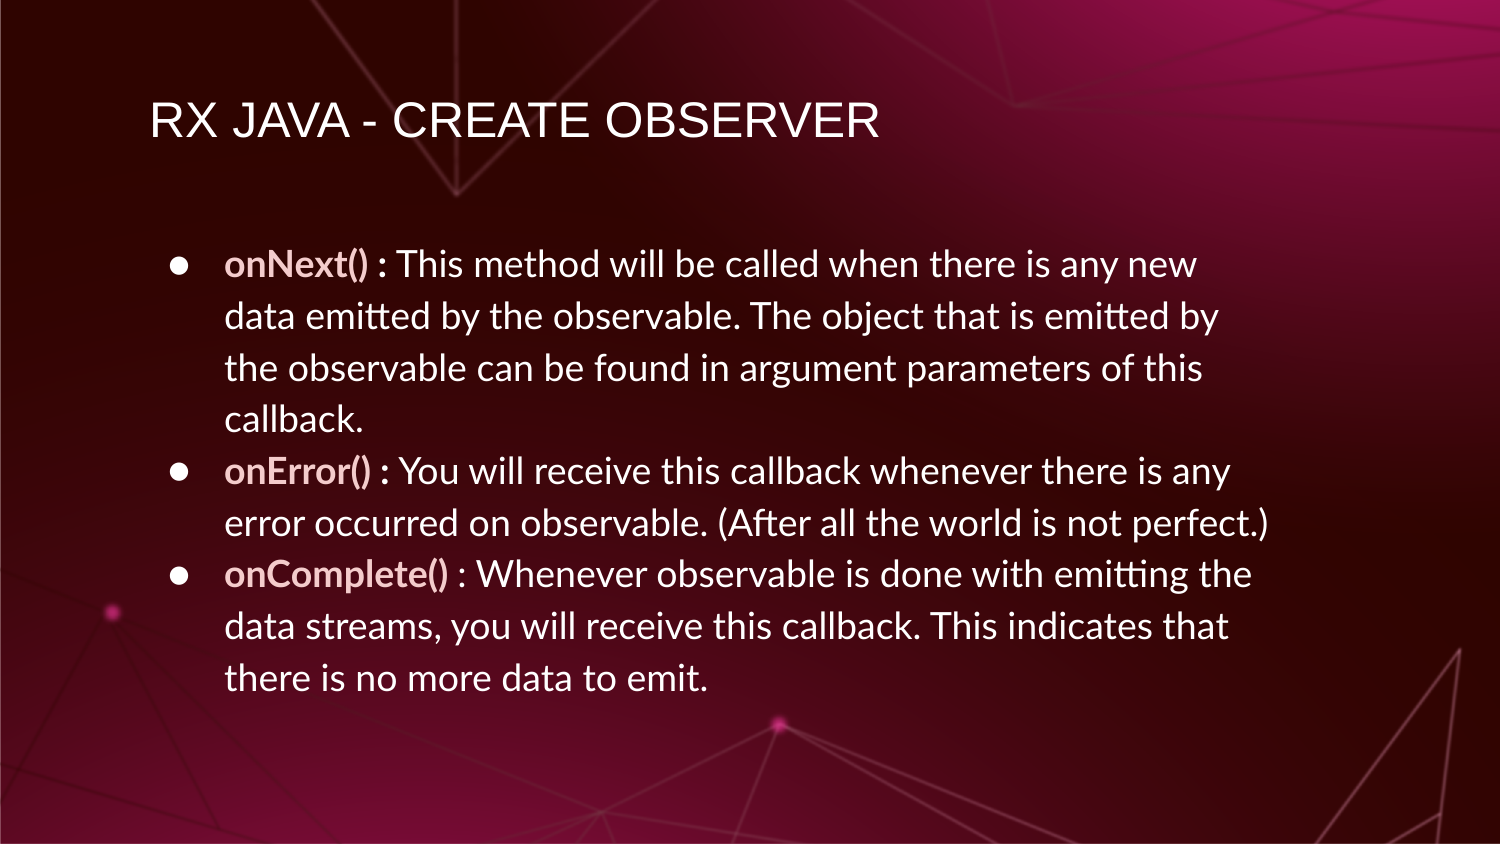

# RX JAVA - CREATE OBSERVER
onNext() : This method will be called when there is any new data emitted by the observable. The object that is emitted by the observable can be found in argument parameters of this callback.
onError() : You will receive this callback whenever there is any error occurred on observable. (After all the world is not perfect.)
onComplete() : Whenever observable is done with emitting the data streams, you will receive this callback. This indicates that there is no more data to emit.